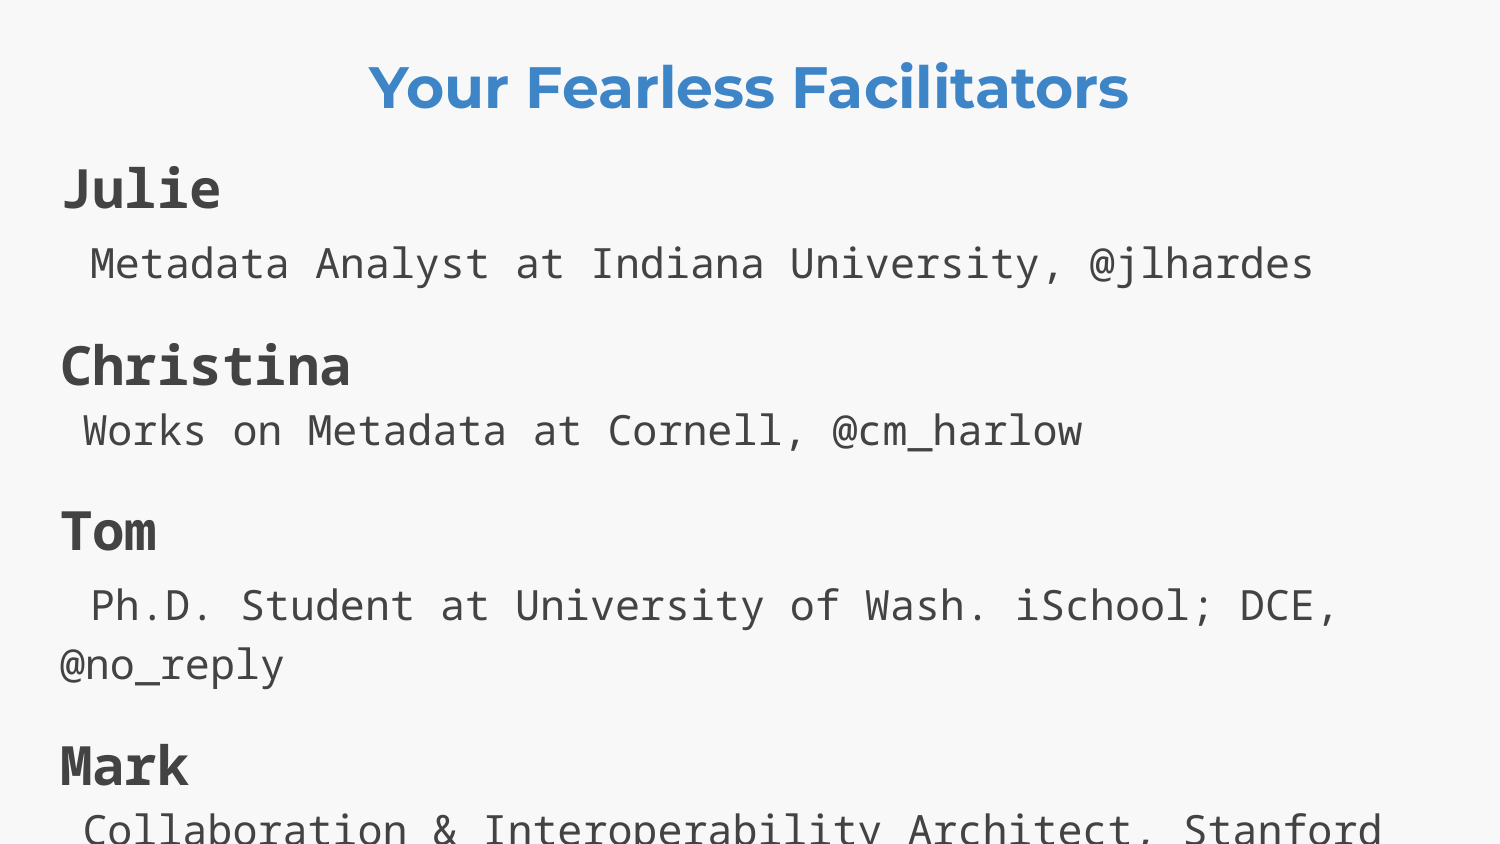

# Your Fearless Facilitators
Julie
 Metadata Analyst at Indiana University, @jlhardes
Christina
 Works on Metadata at Cornell, @cm_harlow
Tom
 Ph.D. Student at University of Wash. iSchool; DCE, @no_reply
Mark
 Collaboration & Interoperability Architect, Stanford @anarchivist